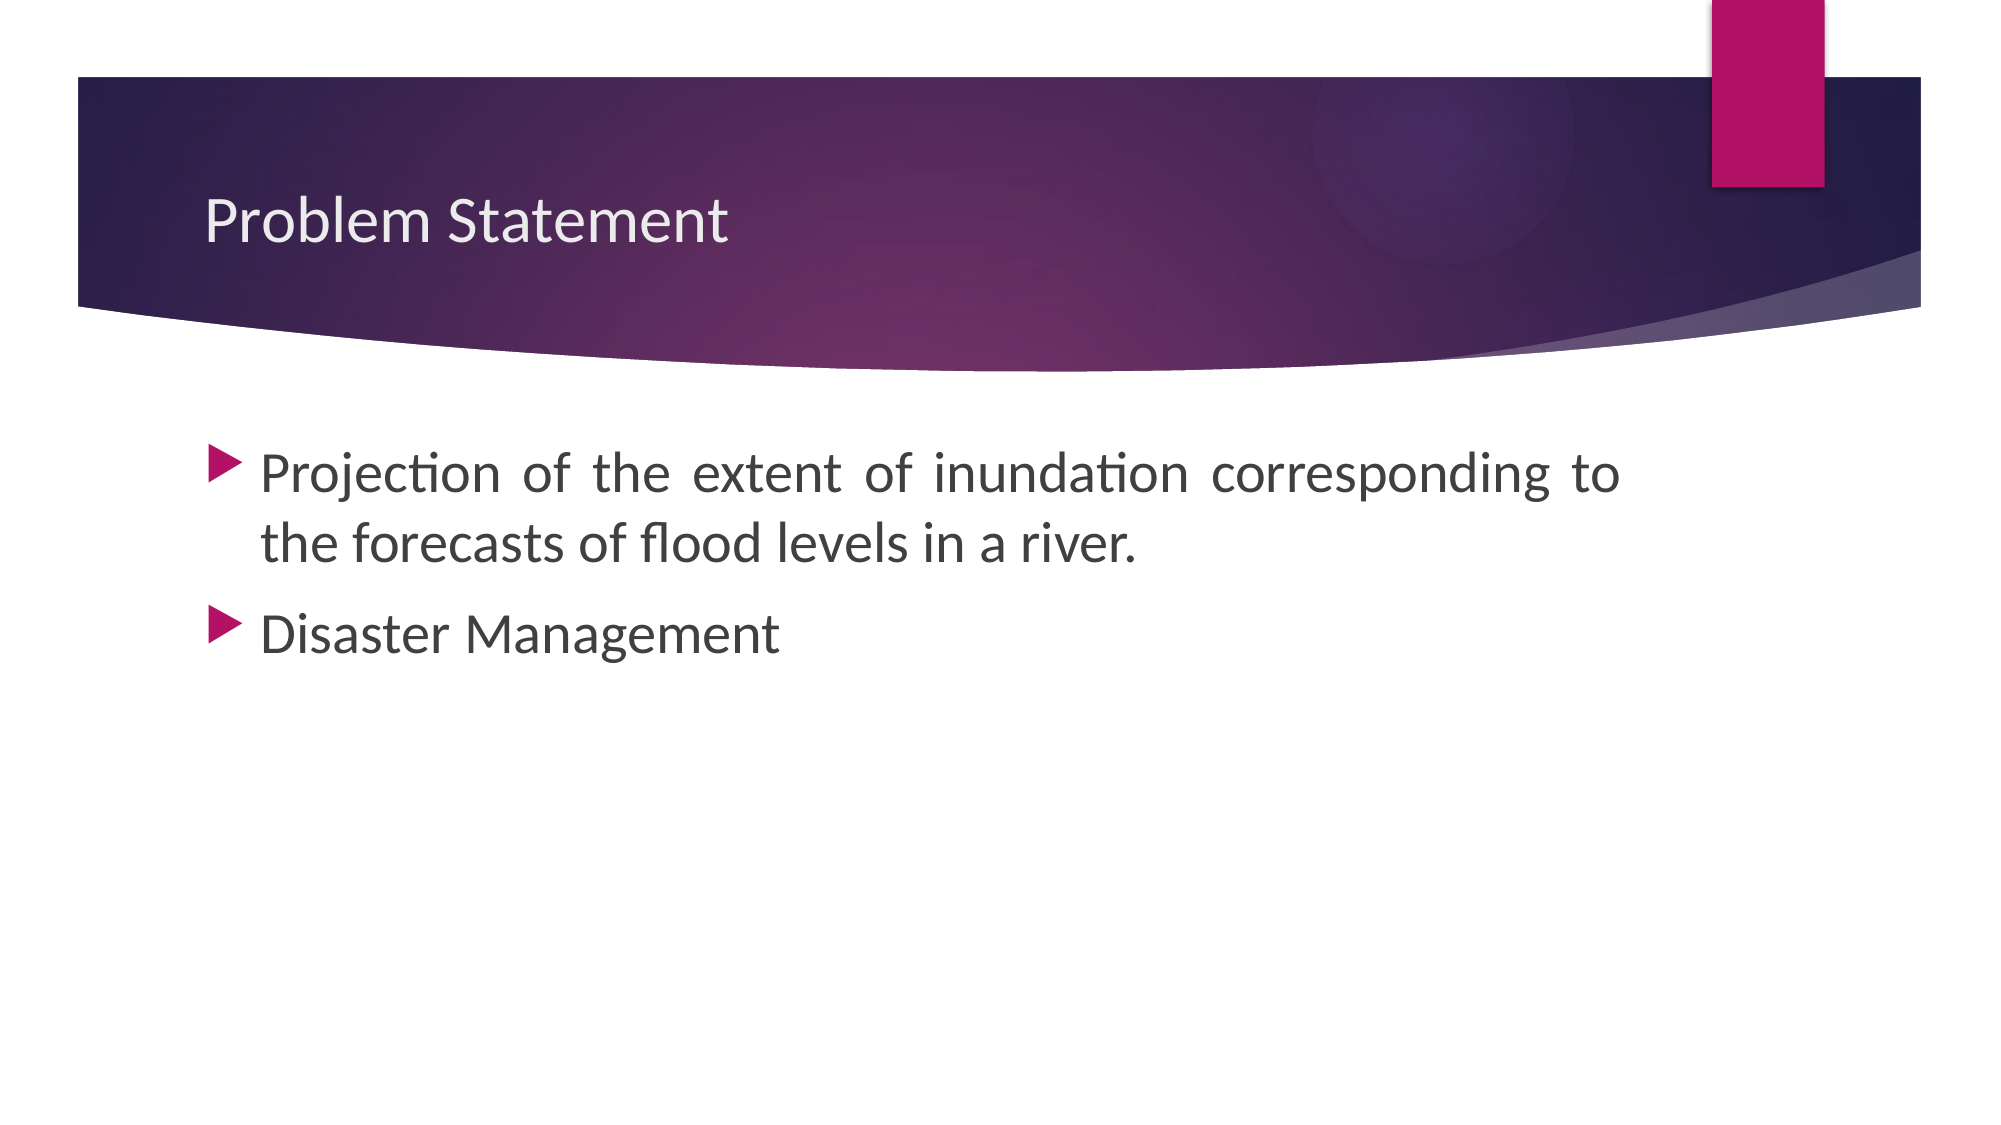

# Problem Statement
Projection of the extent of inundation corresponding to the forecasts of flood levels in a river.
Disaster Management